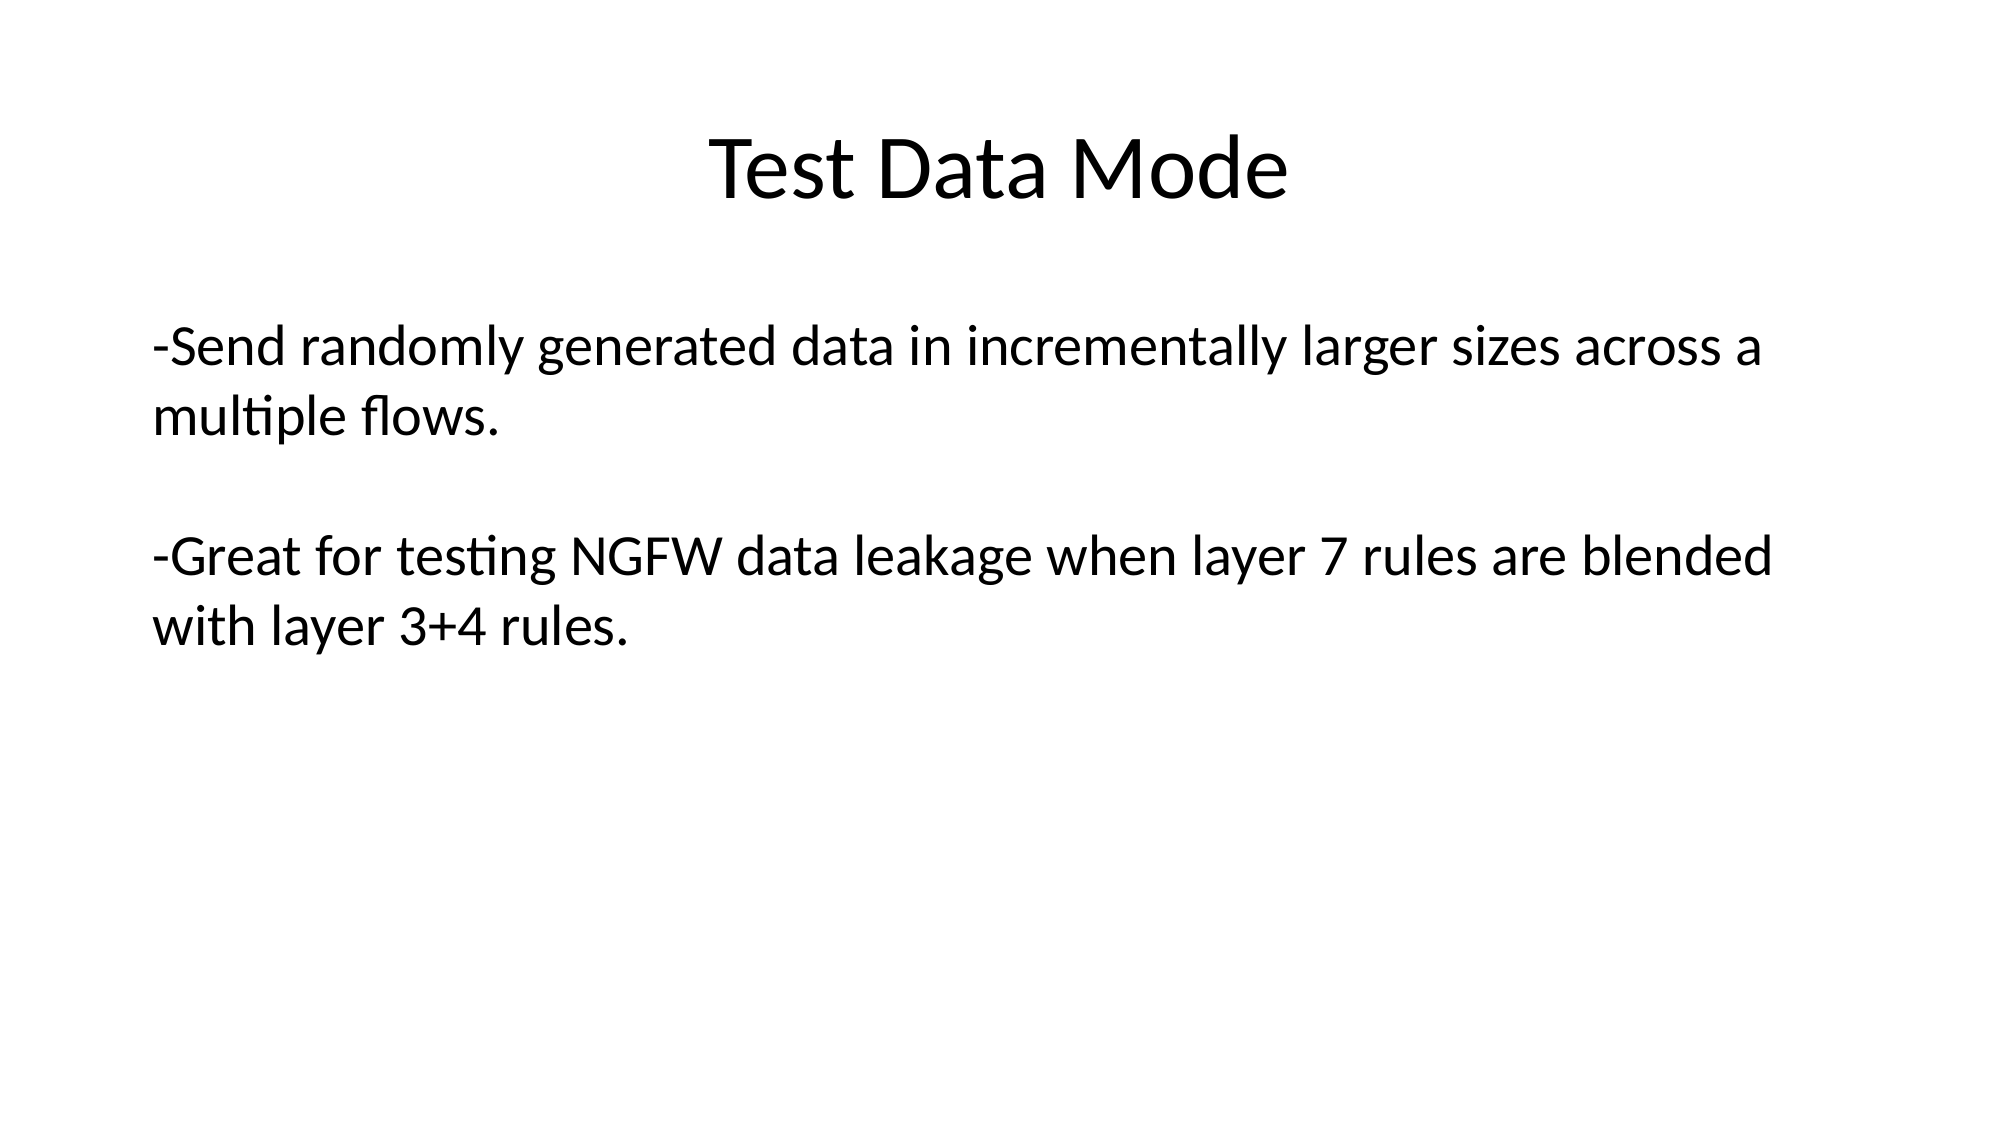

# Test Data Mode
-Send randomly generated data in incrementally larger sizes across a multiple flows.

-Great for testing NGFW data leakage when layer 7 rules are blended with layer 3+4 rules.